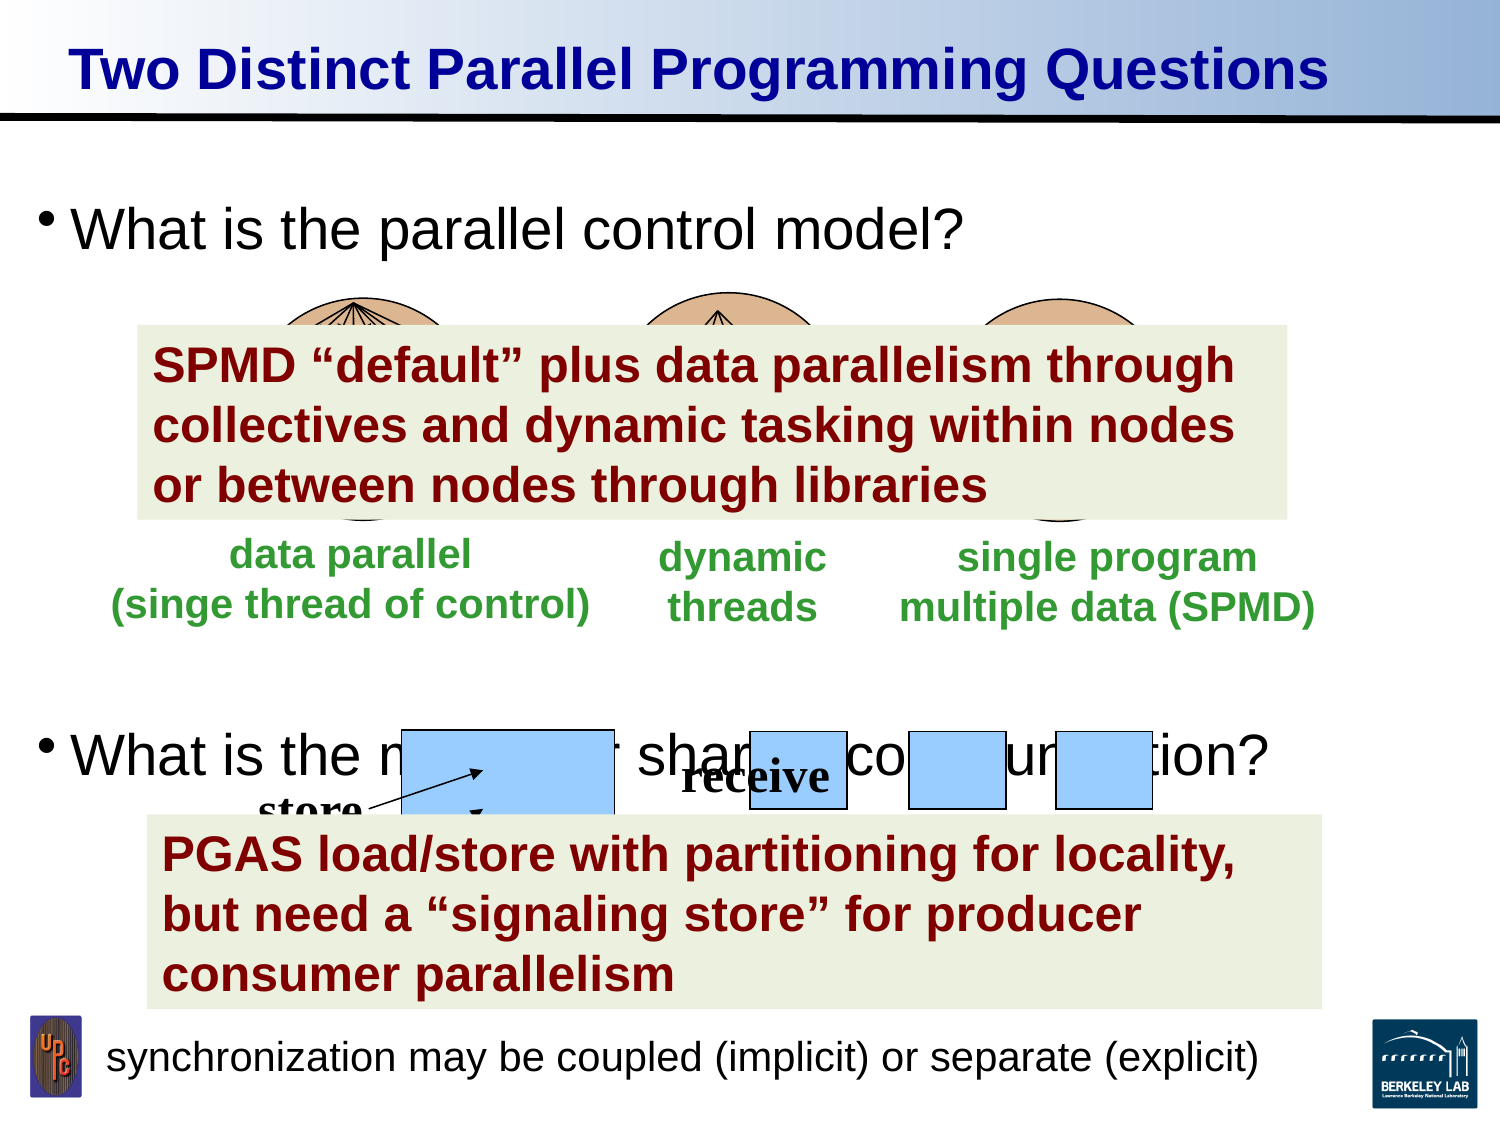

# Two Distinct Parallel Programming Questions
What is the parallel control model?

What is the model for sharing/communication?

      synchronization may be coupled (implicit) or separate (explicit)

SPMD “default” plus data parallelism through collectives and dynamic tasking within nodes or between nodes through libraries
data parallel
(singe thread of control)
dynamic
threads
single program
multiple data (SPMD)

receive
store

PGAS load/store with partitioning for locality, but need a “signaling store” for producer consumer parallelism

send
load
shared memory
message passing